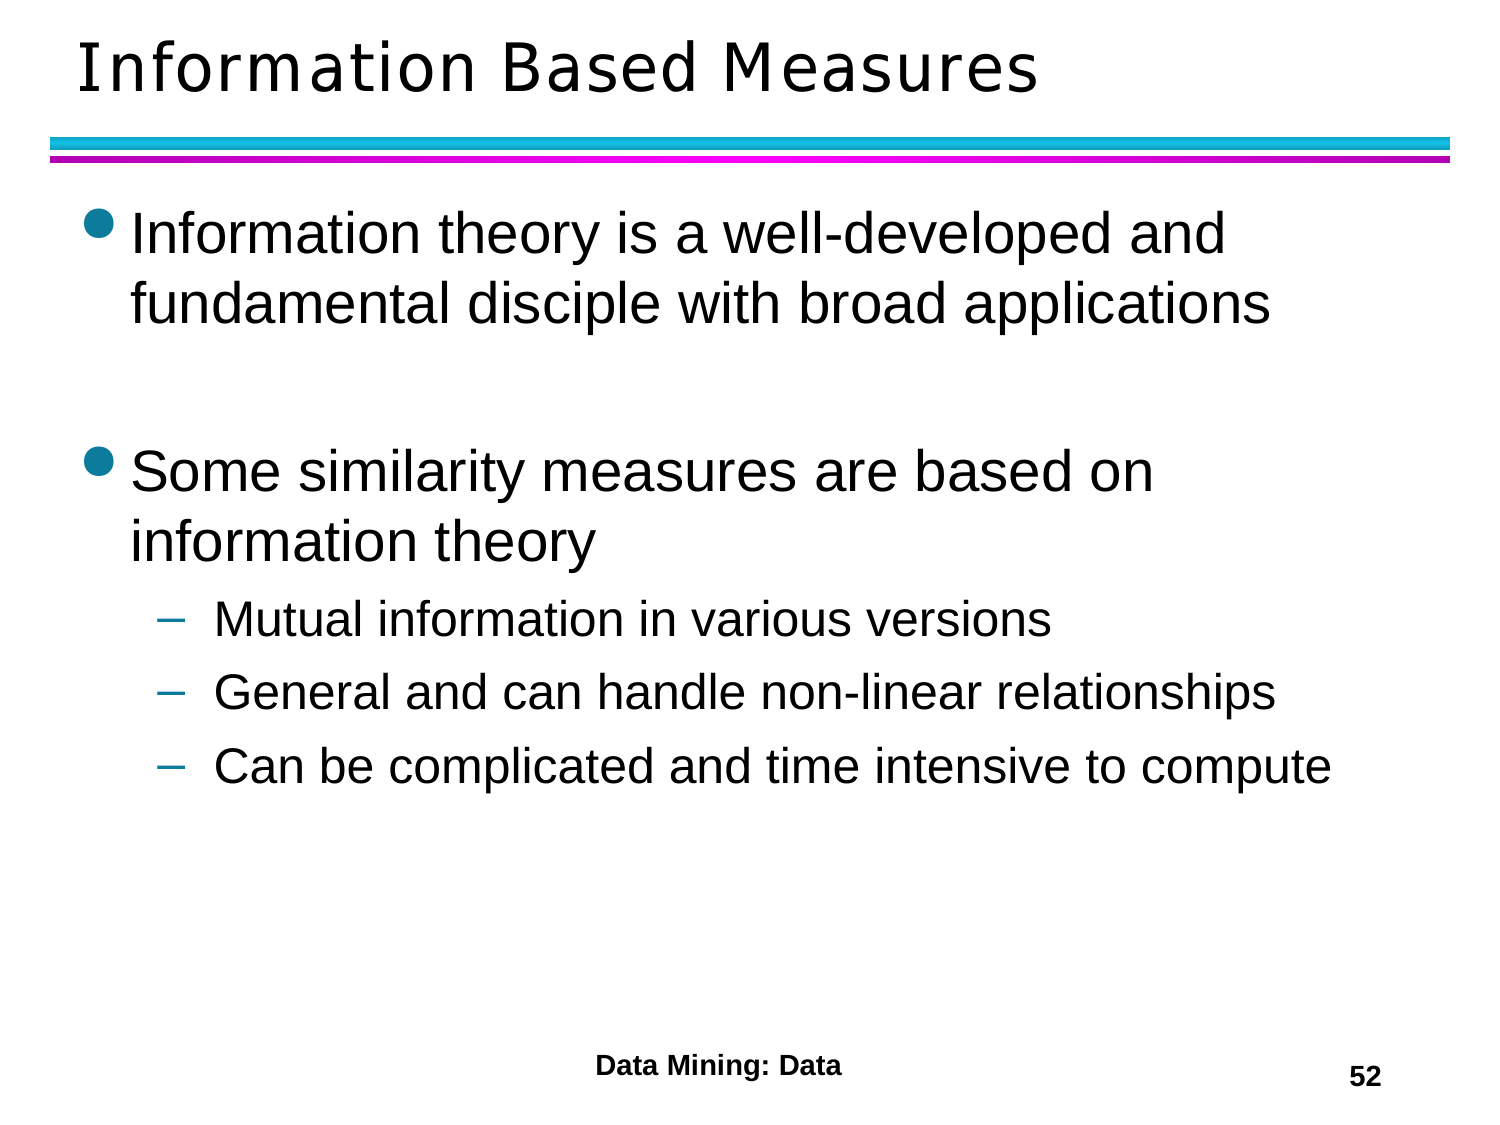

# Information Based Measures
Information theory is a well-developed and fundamental disciple with broad applications

Some similarity measures are based on information theory
Mutual information in various versions
General and can handle non-linear relationships
Can be complicated and time intensive to compute